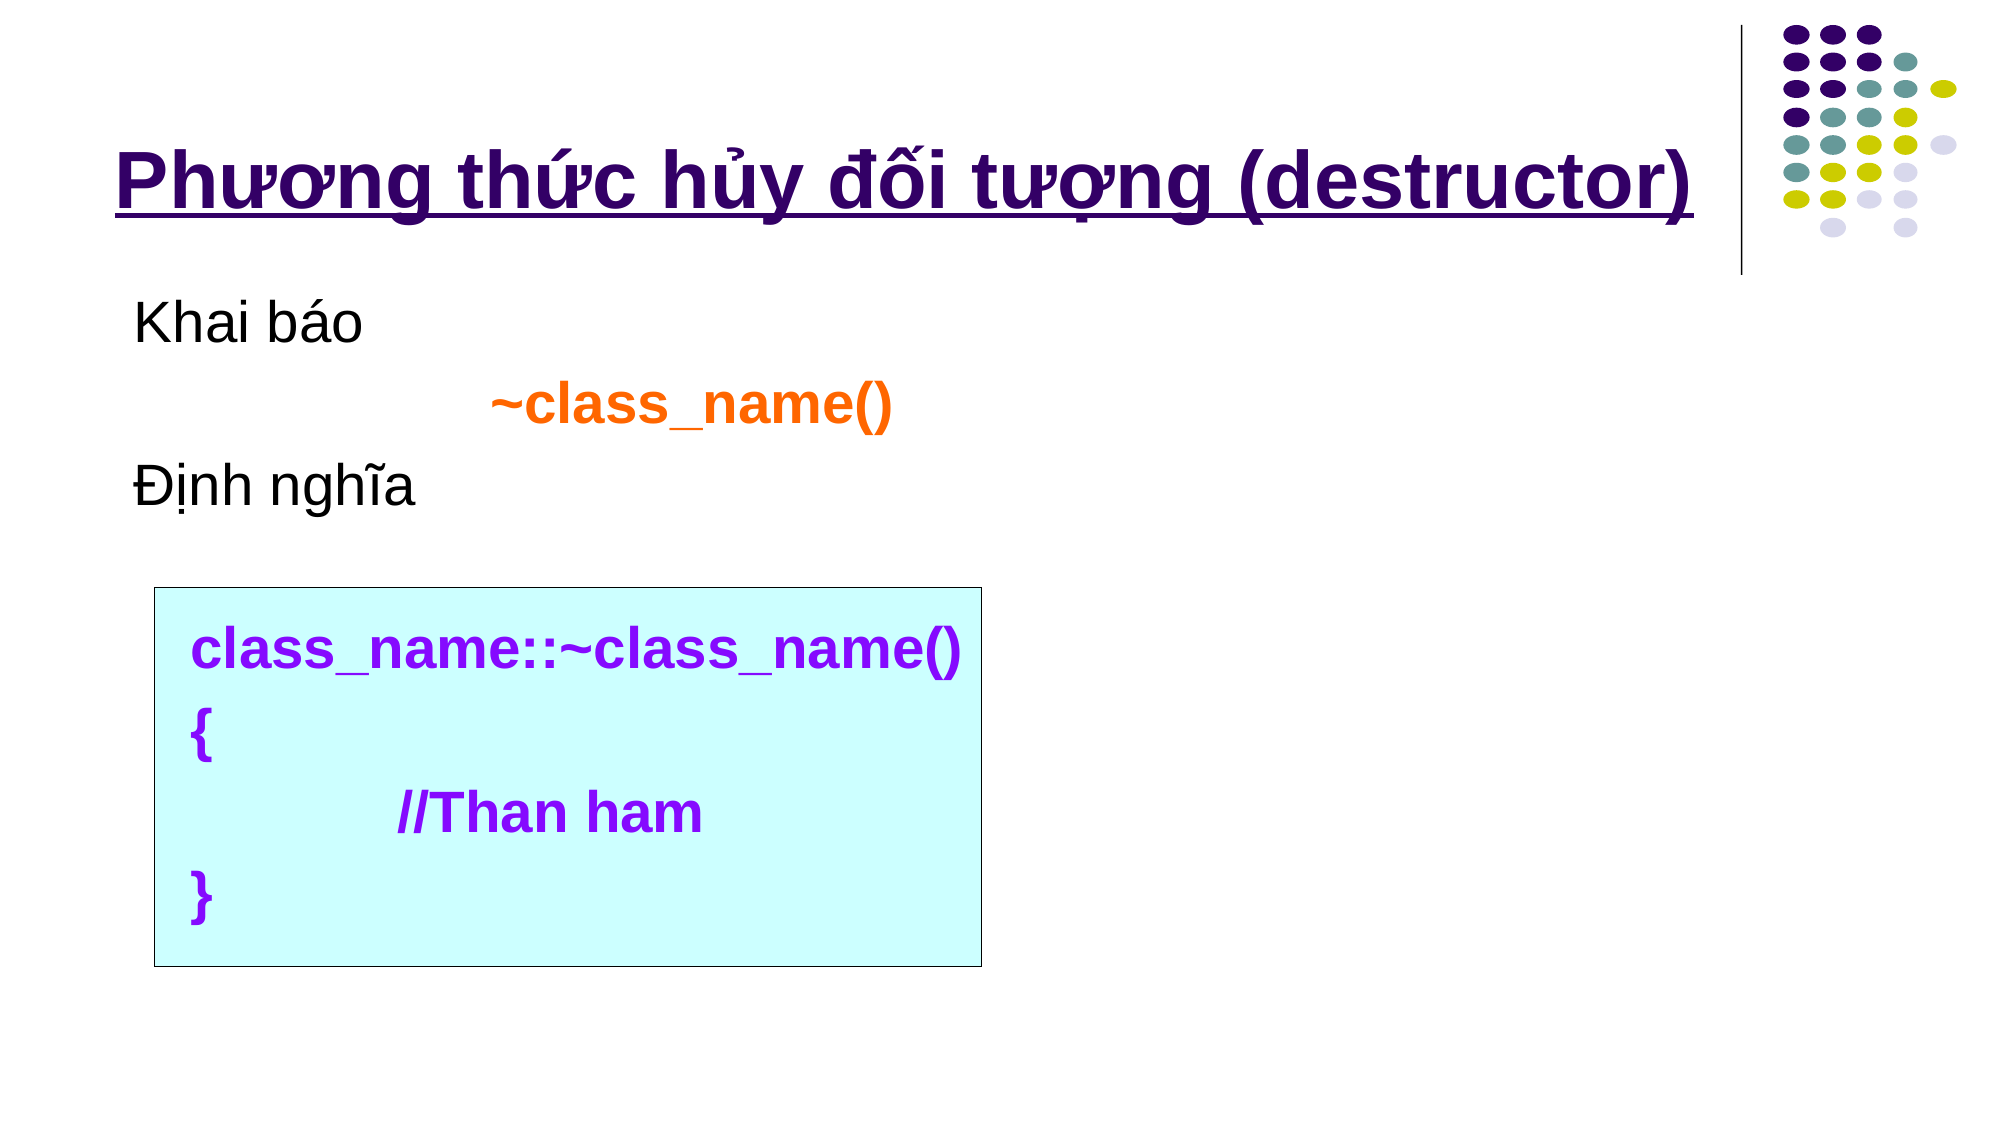

# Phương thức hủy đối tượng (destructor)
Khai báo
			~class_name()
Định nghĩa

class_name::~class_name()
{
		//Than ham
}